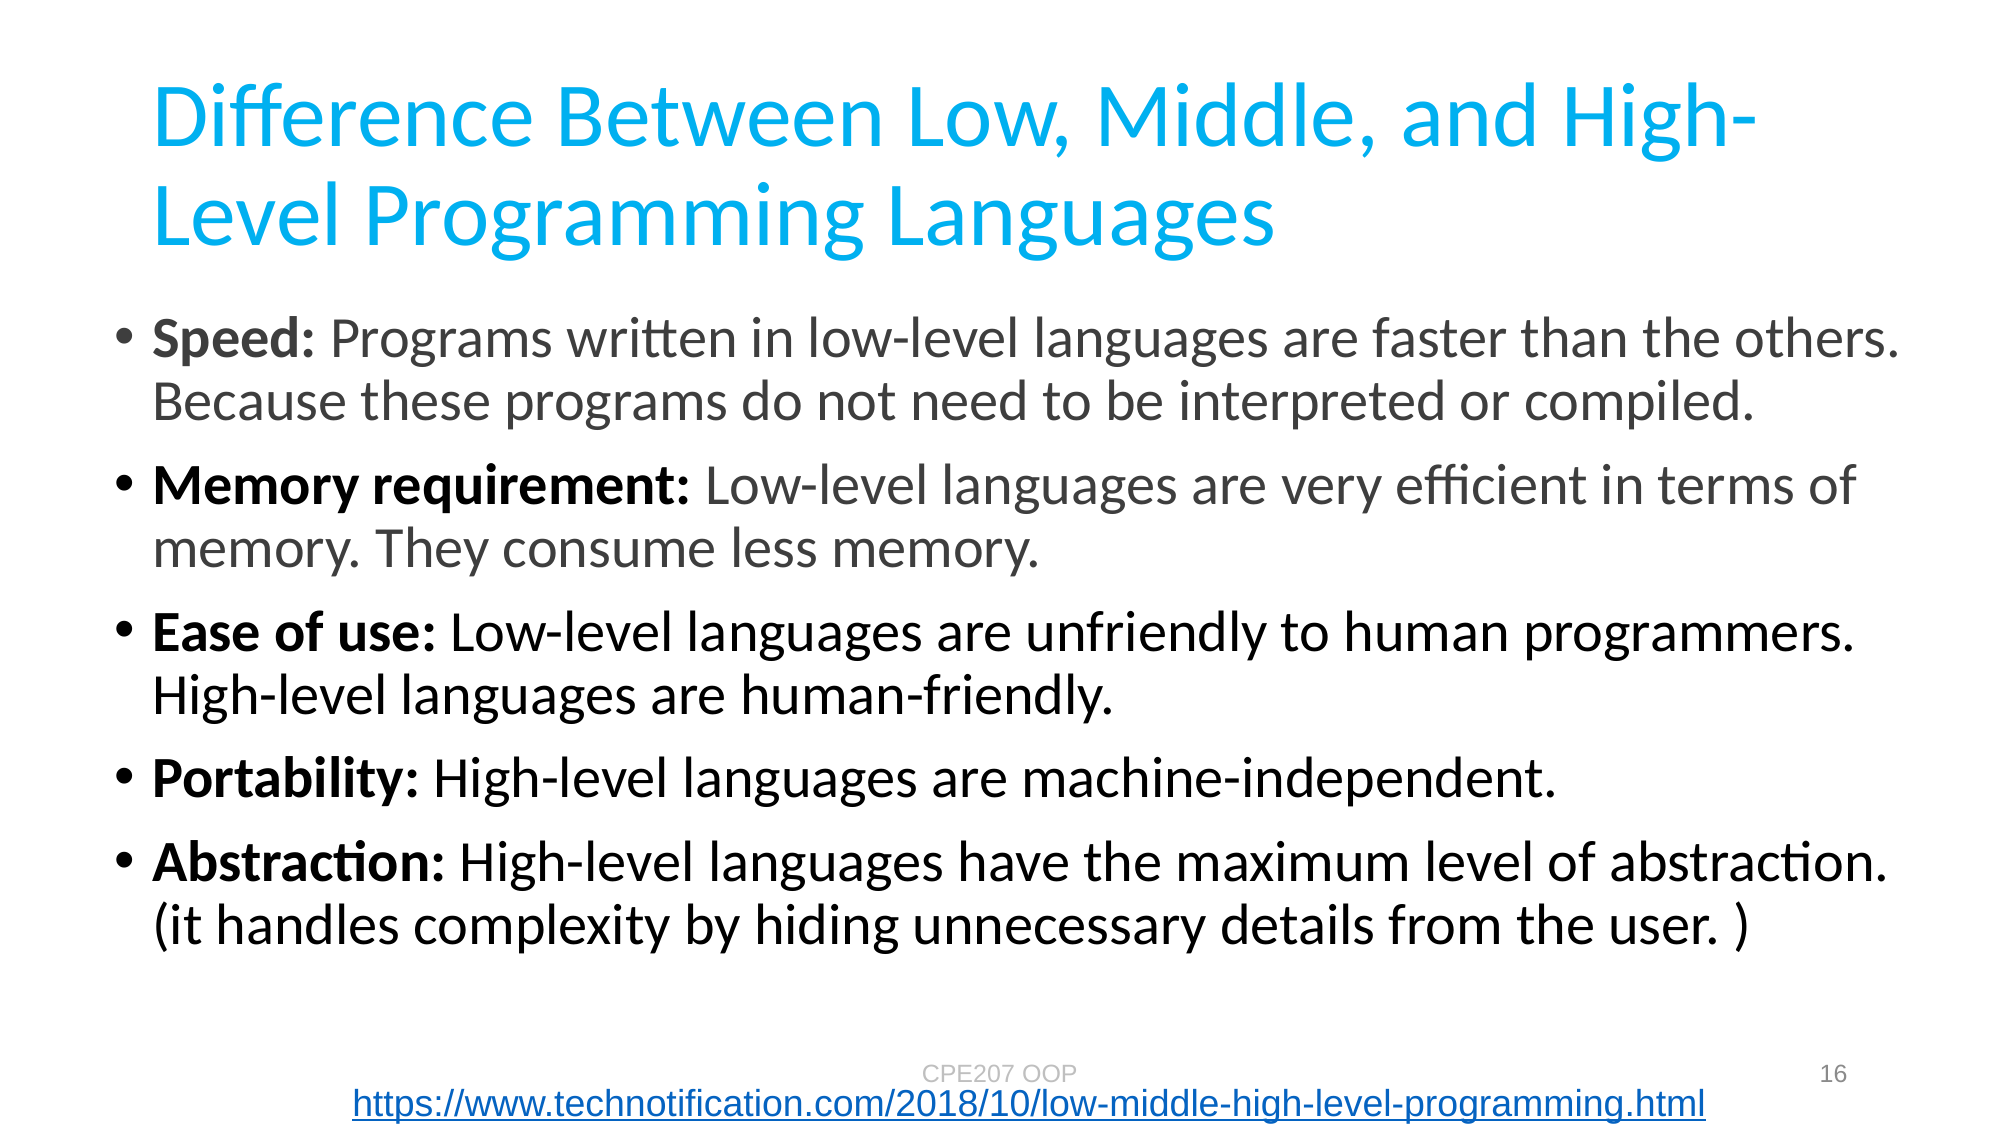

Difference Between Low, Middle, and High-Level Programming Languages
Speed: Programs written in low-level languages are faster than the others. Because these programs do not need to be interpreted or compiled.
Memory requirement: Low-level languages are very efficient in terms of memory. They consume less memory.
Ease of use: Low-level languages are unfriendly to human programmers. High-level languages are human-friendly.
Portability: High-level languages are machine-independent.
Abstraction: High-level languages have the maximum level of abstraction.
(it handles complexity by hiding unnecessary details from the user. )
CPE207 OOP
16
https://www.technotification.com/2018/10/low-middle-high-level-programming.html